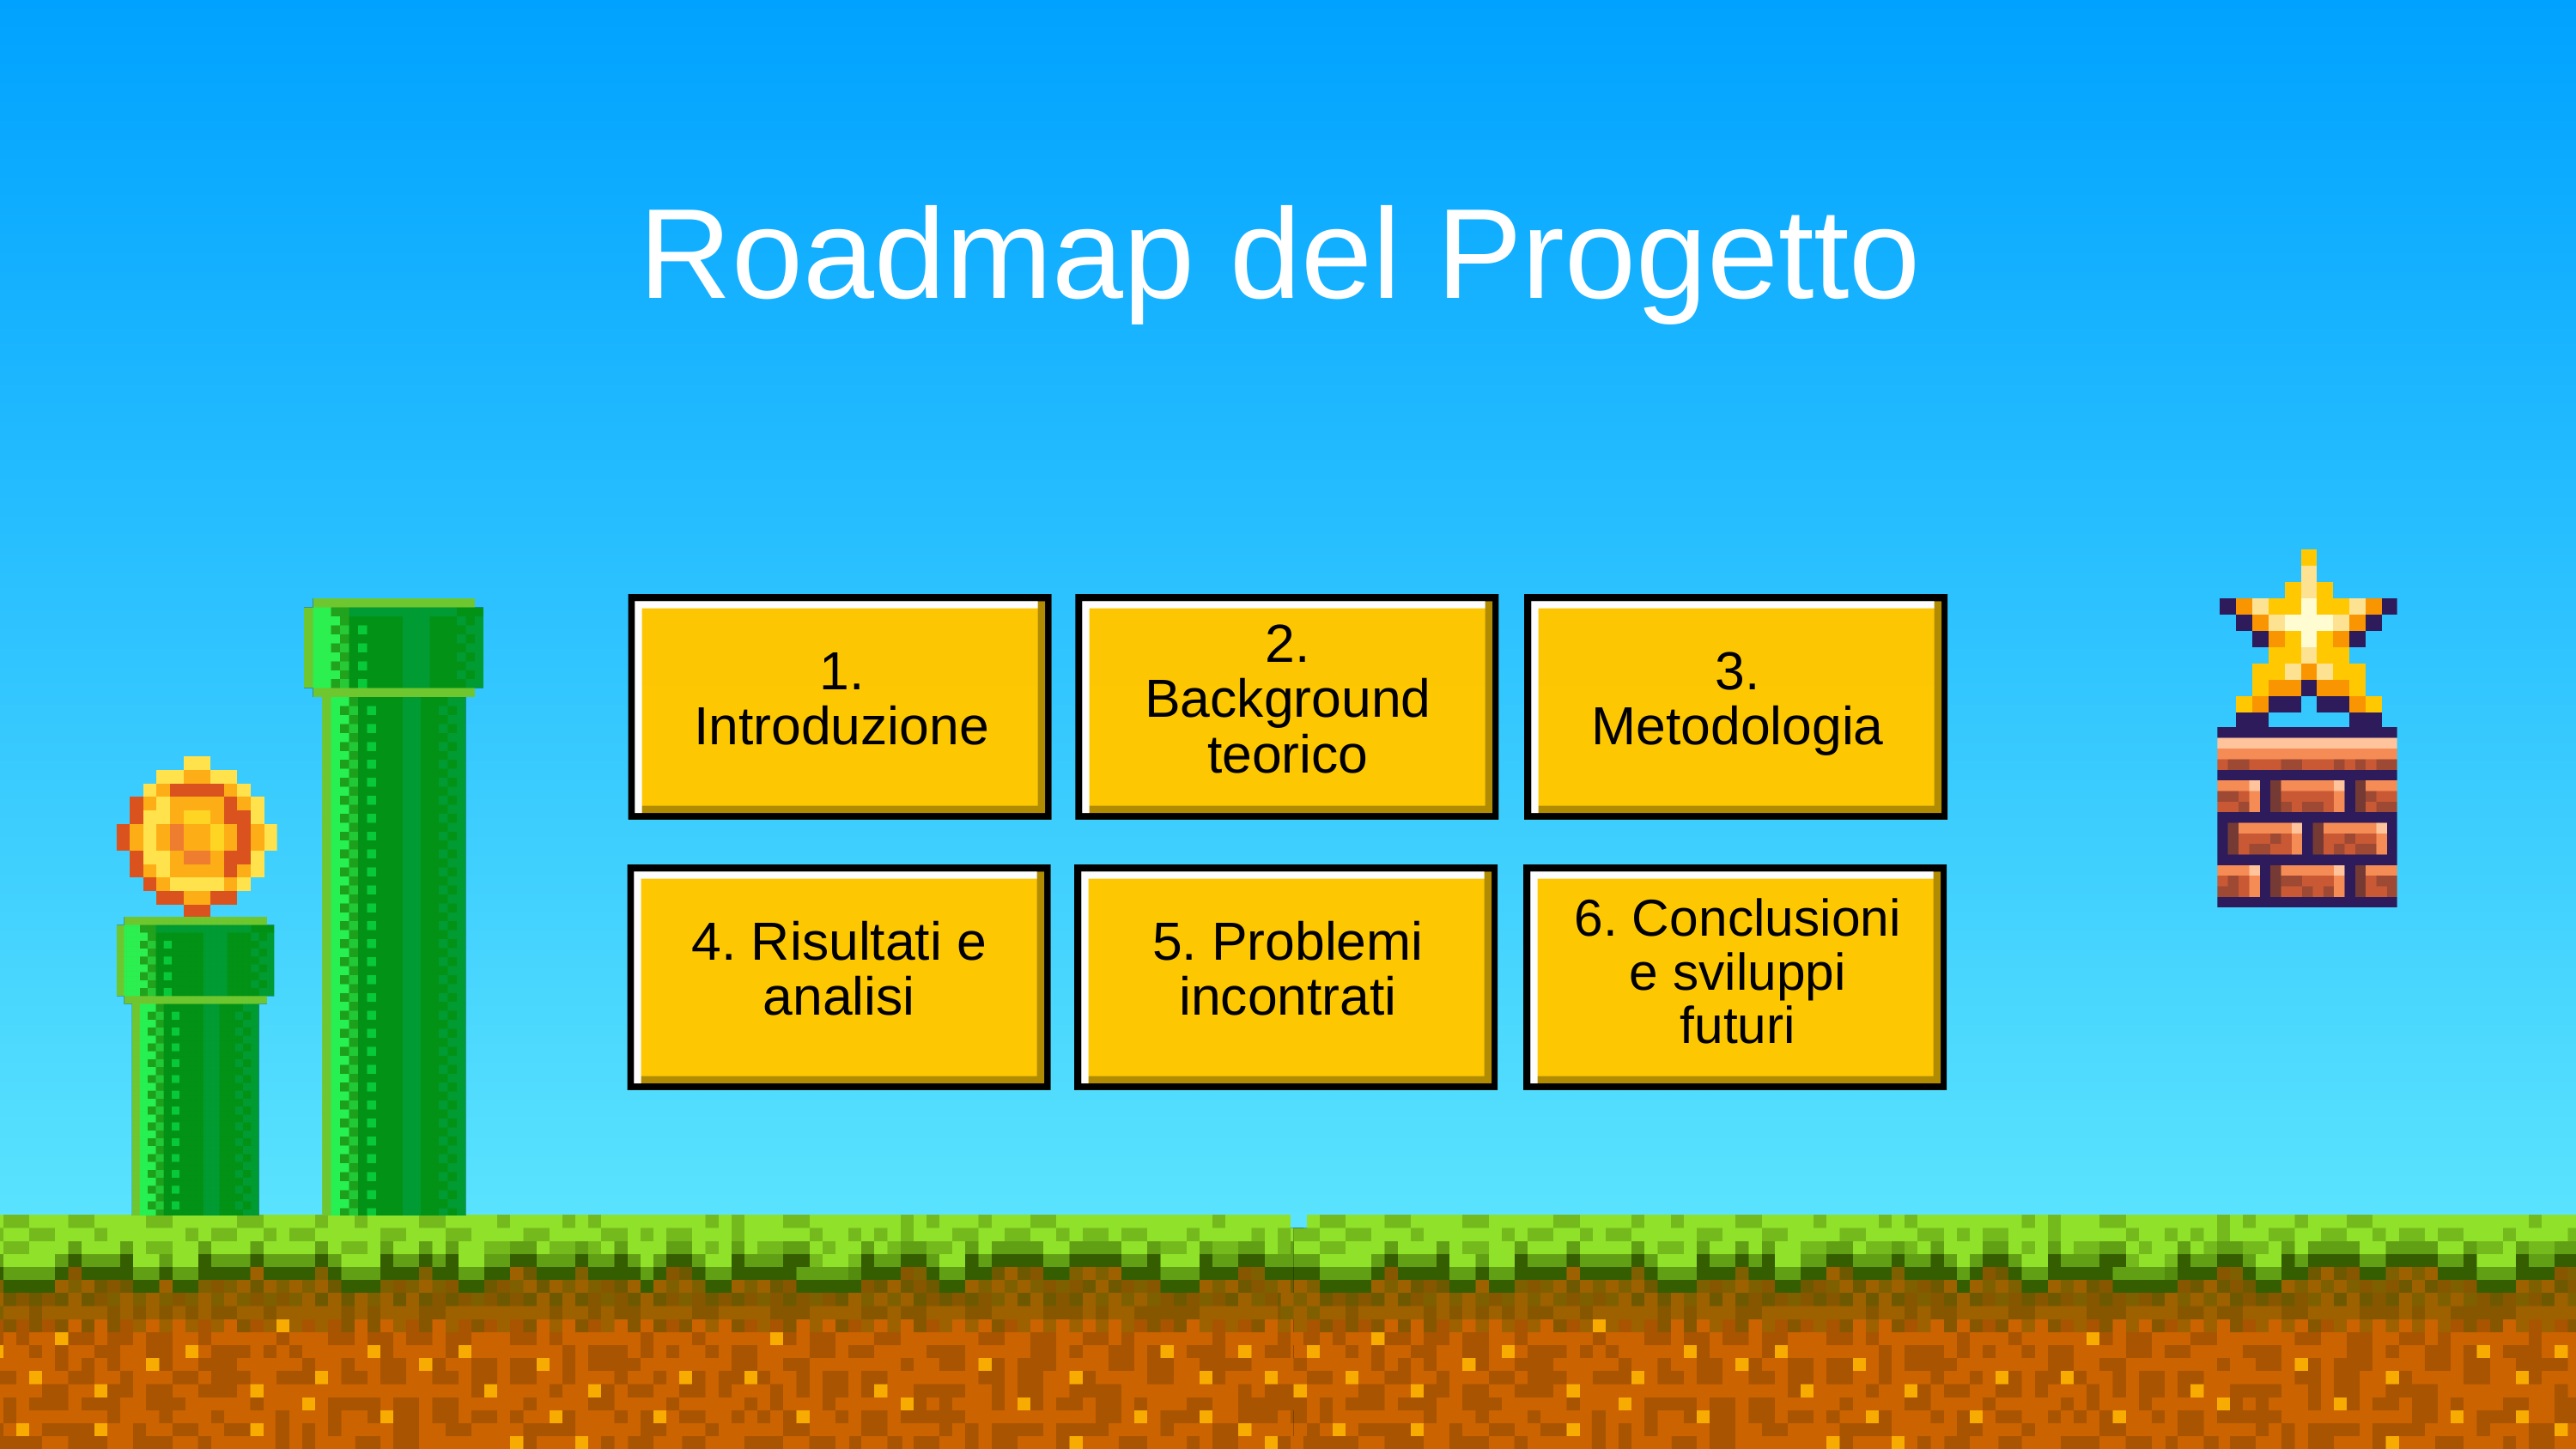

Roadmap del Progetto

1. Introduzione

2. Background teorico

3. Metodologia

4. Risultati e analisi

5. Problemi incontrati

6. Conclusioni e sviluppi futuri